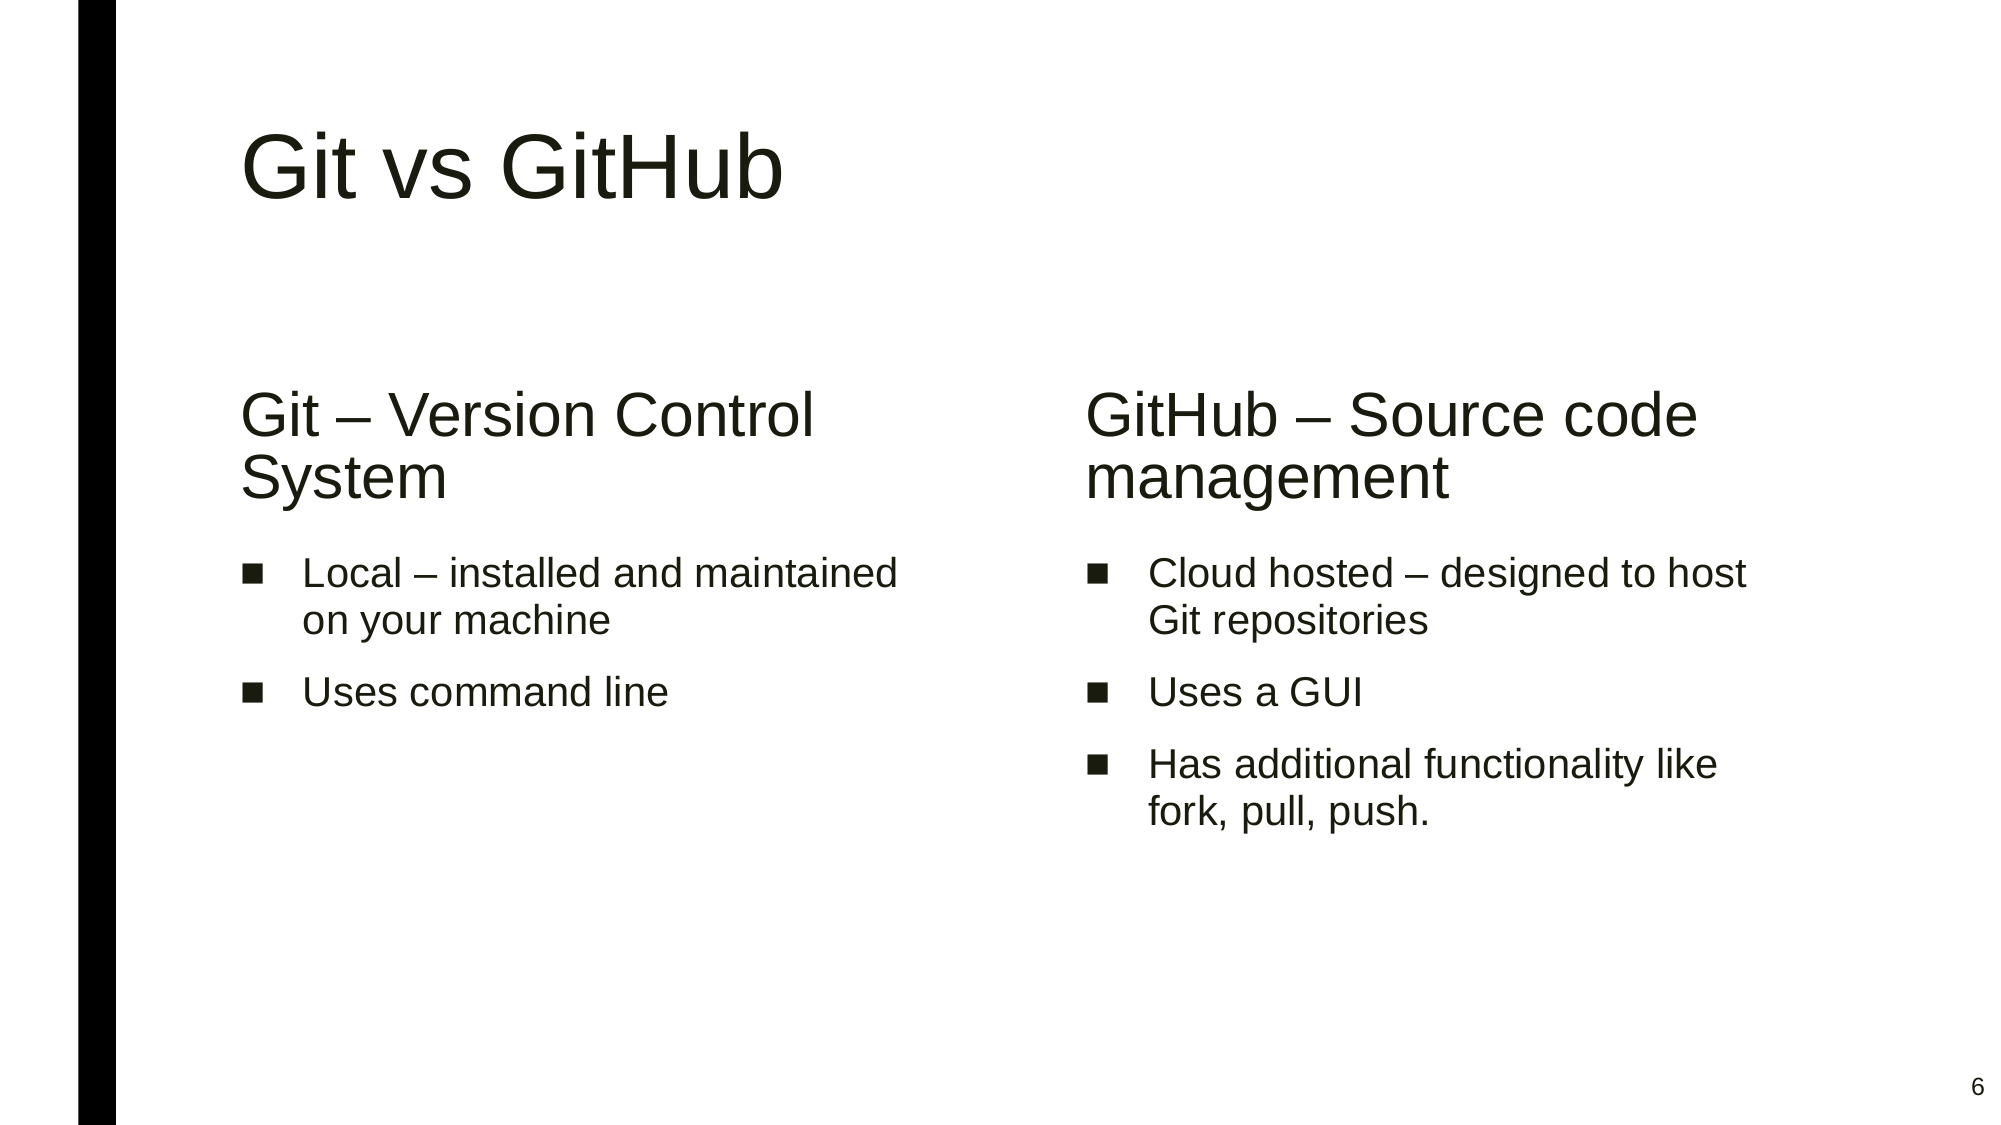

# Git vs GitHub
Git – Version Control System
GitHub – Source code management
Local – installed and maintained on your machine
Uses command line
Cloud hosted – designed to host Git repositories
Uses a GUI
Has additional functionality like fork, pull, push.
6